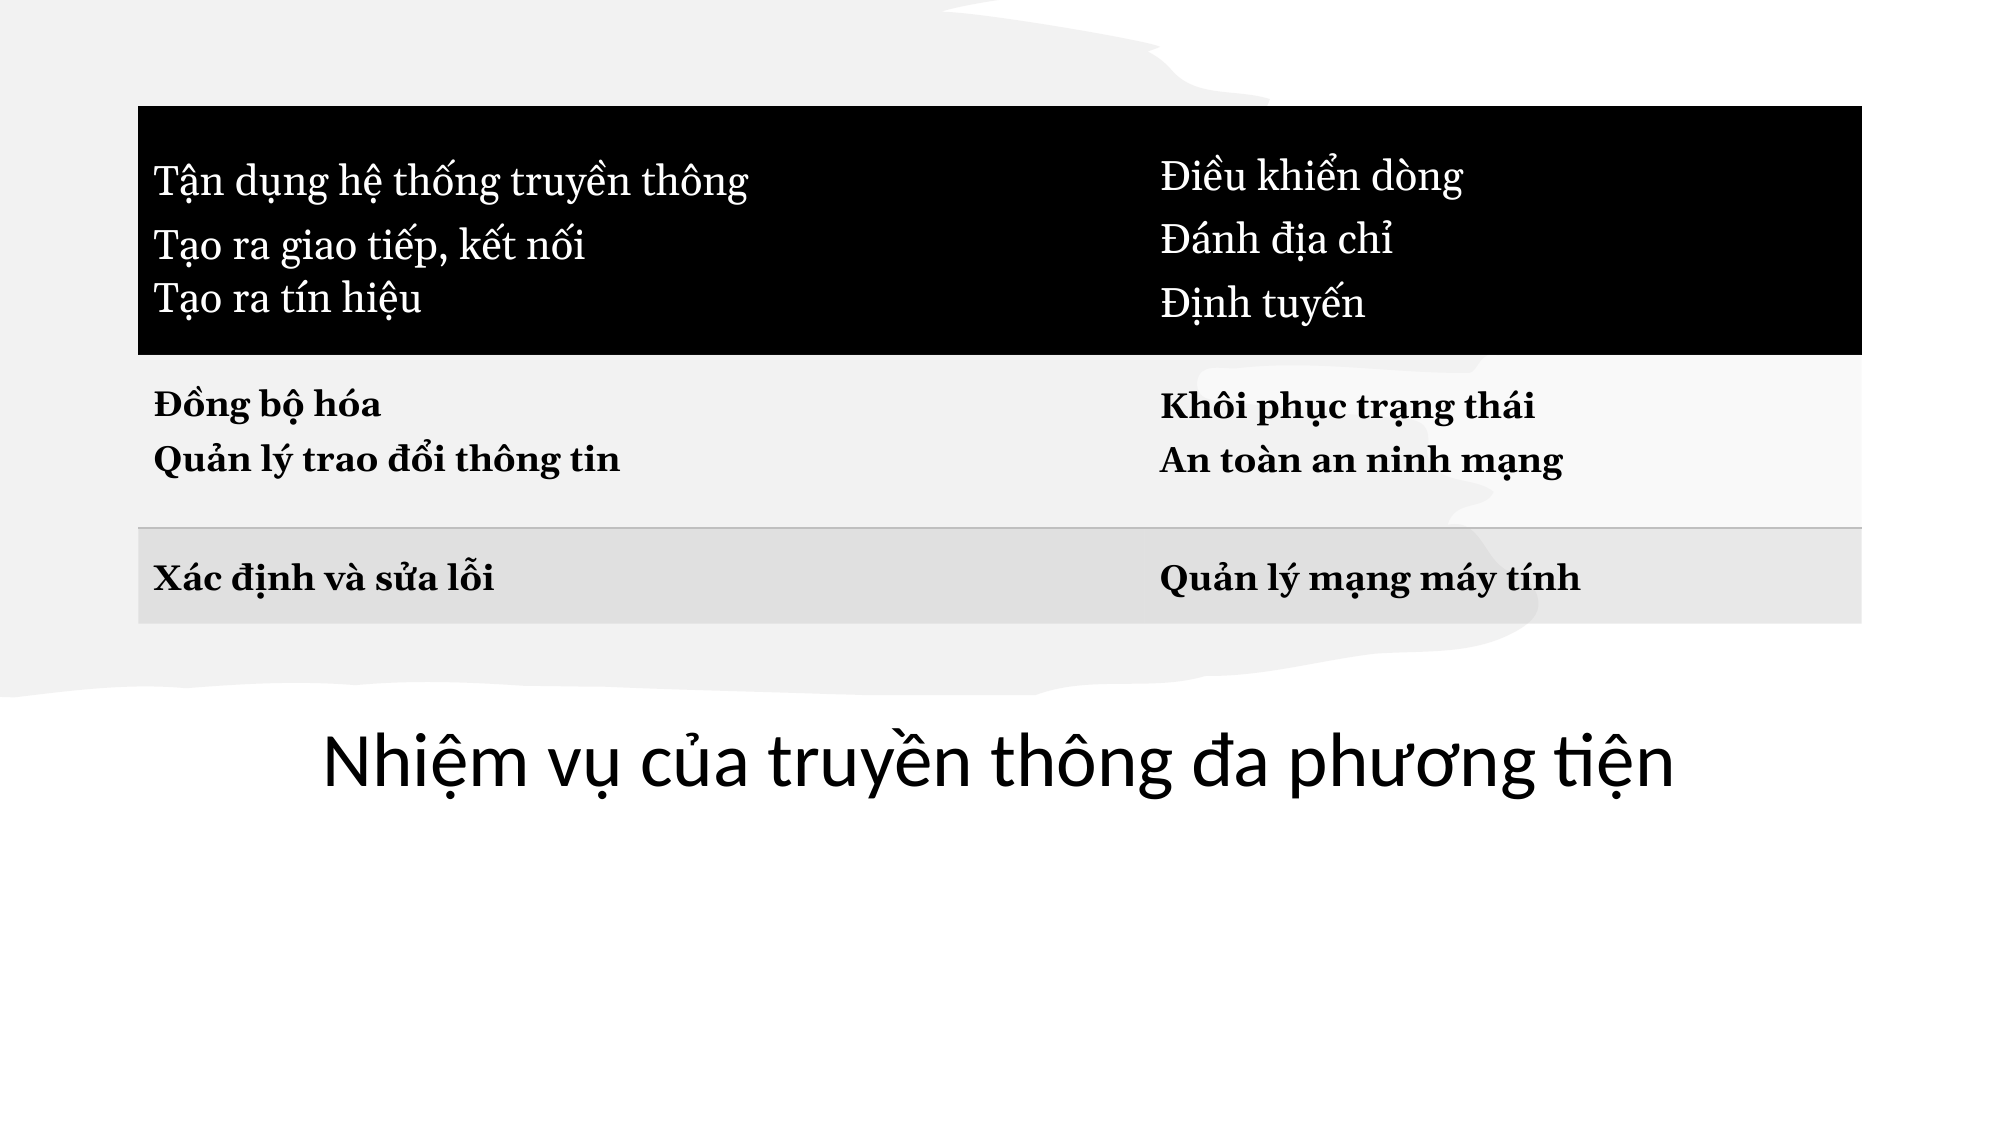

| Tận dụng hệ thống truyền thông Tạo ra giao tiếp, kết nối Tạo ra tín hiệu | Điều khiển dòng Đánh địa chỉ Định tuyến |
| --- | --- |
| Đồng bộ hóa Quản lý trao đổi thông tin | Khôi phục trạng thái An toàn an ninh mạng |
| Xác định và sửa lỗi | Quản lý mạng máy tính |
# Nhiệm vụ của truyền thông đa phương tiện